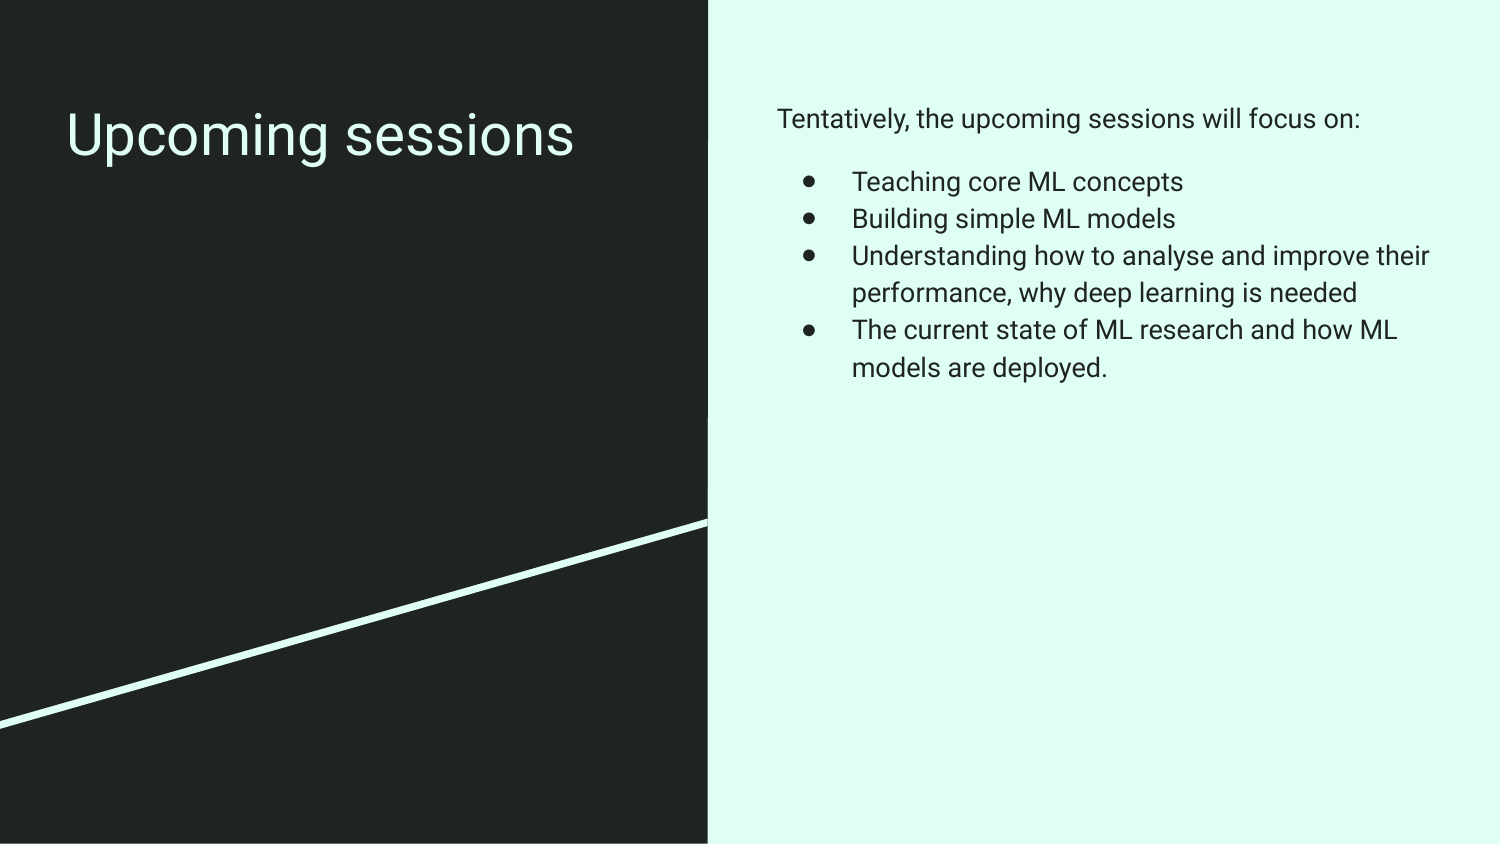

# Upcoming sessions
Tentatively, the upcoming sessions will focus on:
Teaching core ML concepts
Building simple ML models
Understanding how to analyse and improve their performance, why deep learning is needed
The current state of ML research and how ML models are deployed.